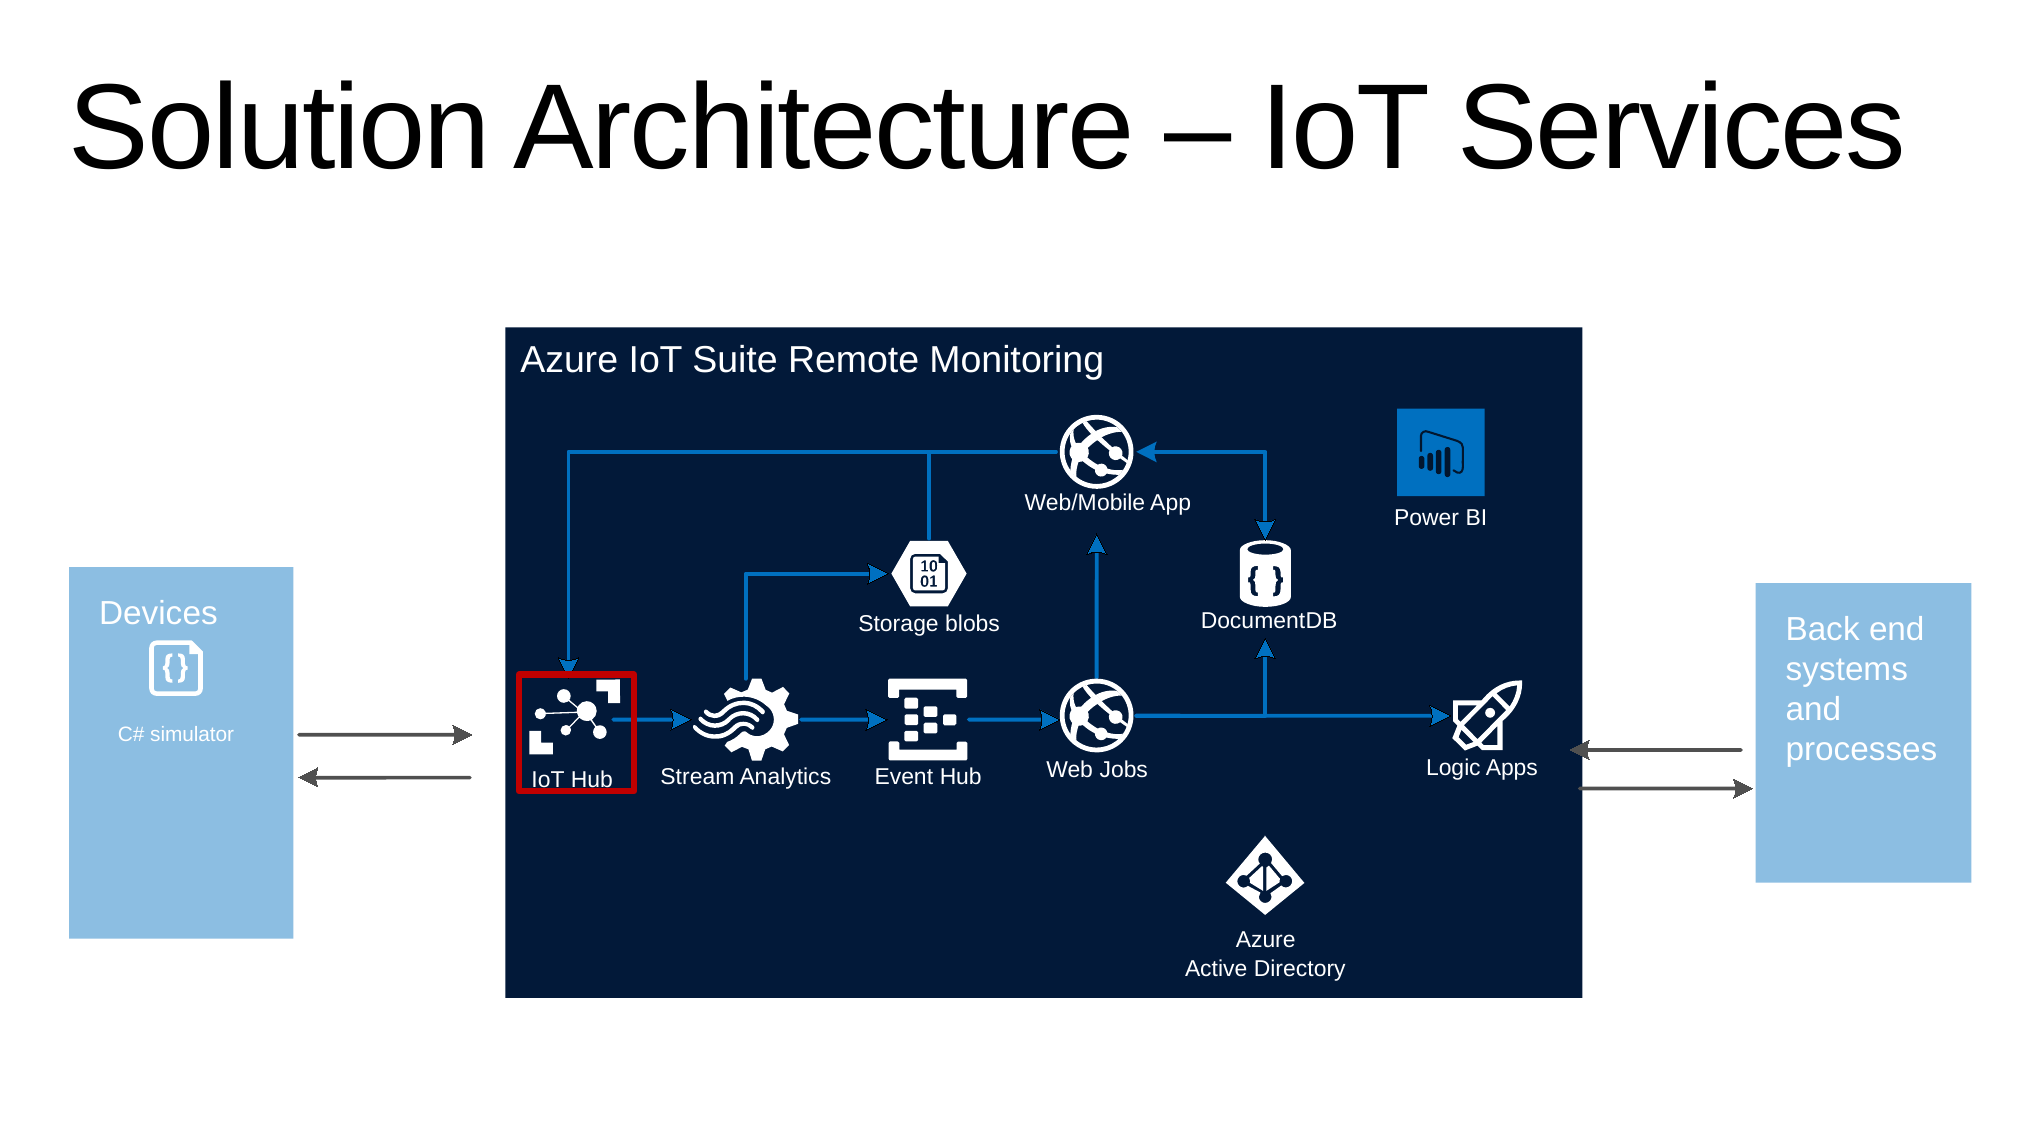

# Solution Architecture – IoT Services
Azure IoT Suite Remote Monitoring

Web/Mobile App
Power BI

Devices

Back end systems and processes

DocumentDB
Storage blobs

C# simulator

Logic Apps
Web Jobs
Event Hub
Stream Analytics
IoT Hub

Azure
Active Directory